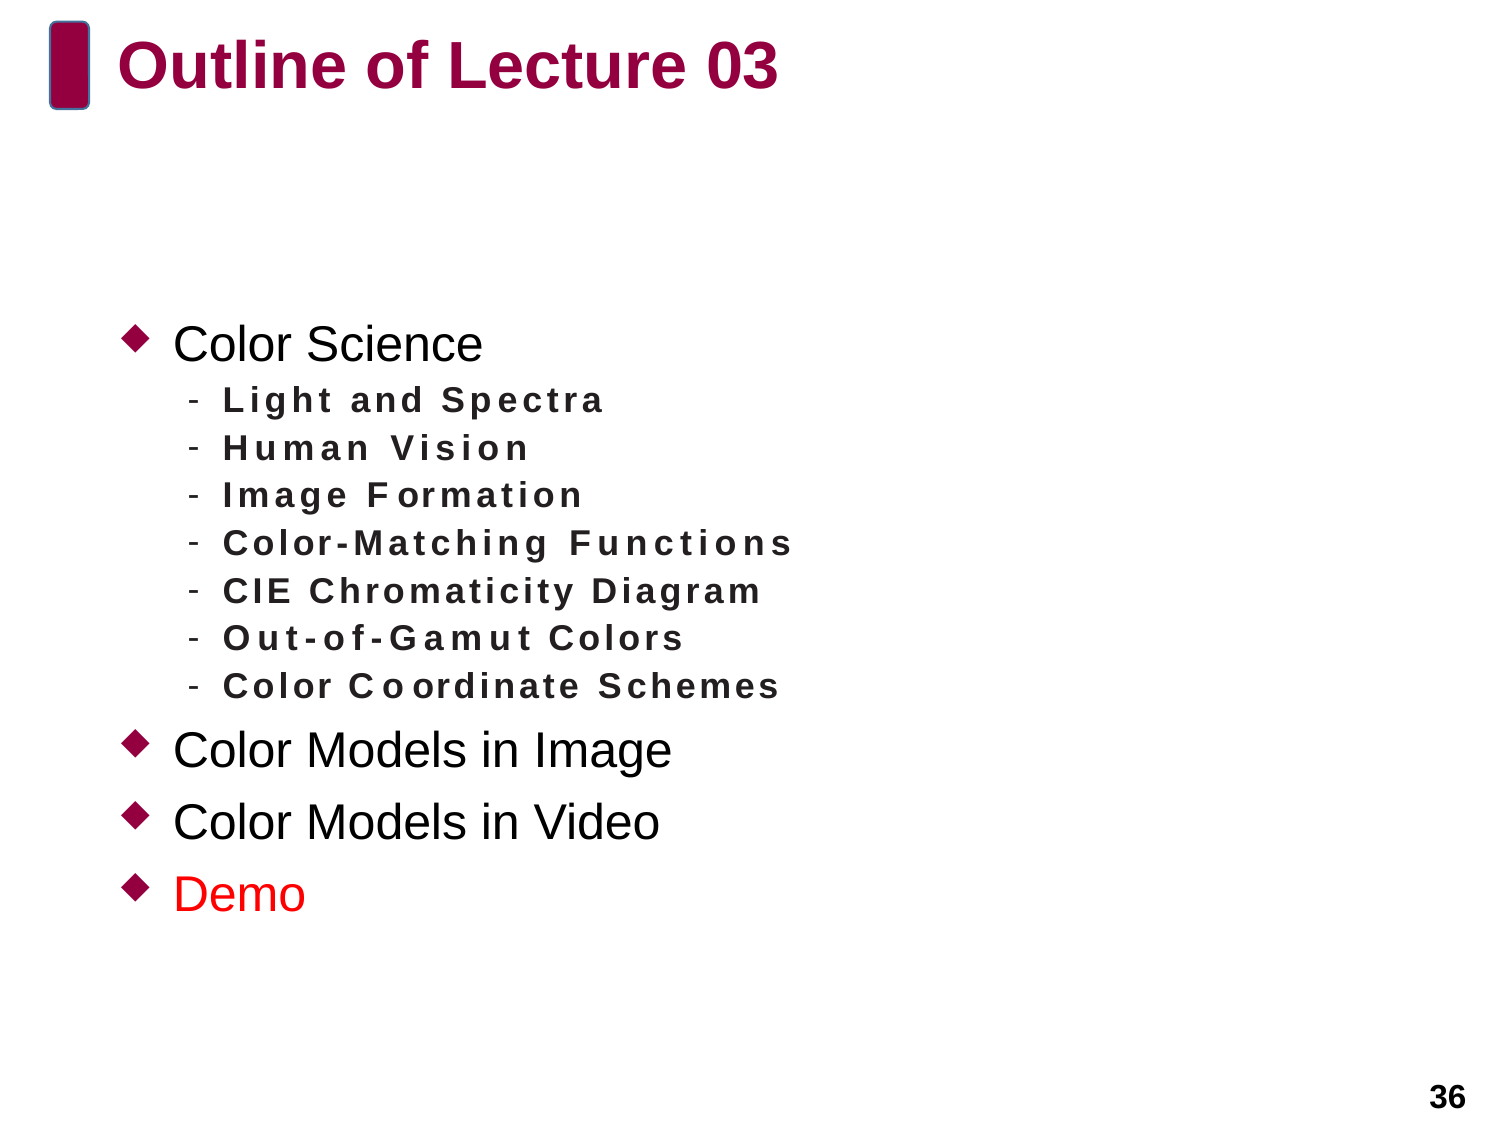

# Outline of Lecture 03

Color Science
Light and Spectra
Human Vision
Image Formation
Color-Matching Functions
CIE Chromaticity Diagram
Out-of-Gamut Colors
Color Coordinate Schemes
Color Models in Image
Color Models in Video
Demo

36